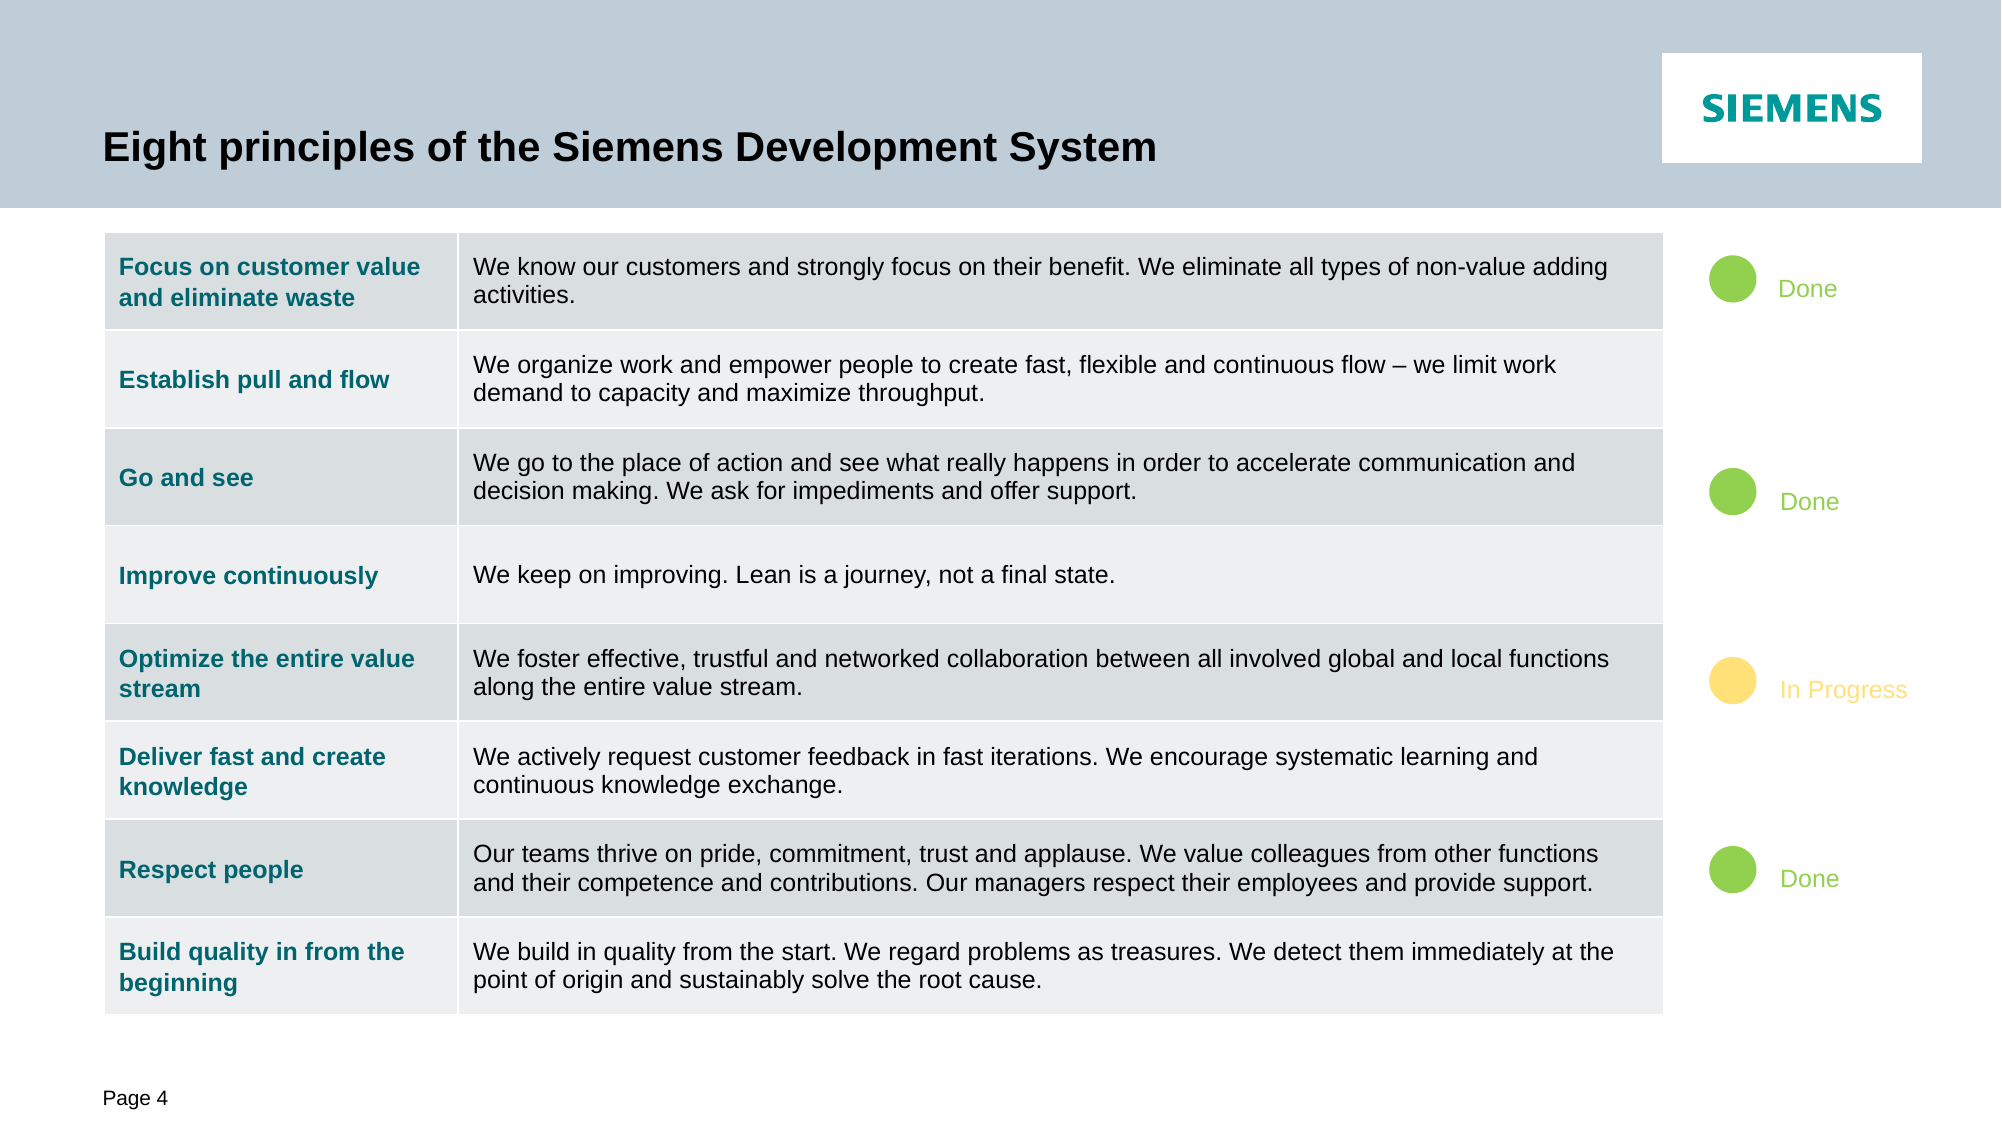

# Eight principles of the Siemens Development System
| Focus on customer value and eliminate waste | We know our customers and strongly focus on their benefit. We eliminate all types of non-value adding activities. |
| --- | --- |
| Establish pull and flow | We organize work and empower people to create fast, flexible and continuous flow – we limit work demand to capacity and maximize throughput. |
| Go and see | We go to the place of action and see what really happens in order to accelerate communication and decision making. We ask for impediments and offer support. |
| Improve continuously | We keep on improving. Lean is a journey, not a final state. |
| Optimize the entire value stream | We foster effective, trustful and networked collaboration between all involved global and local functions along the entire value stream. |
| Deliver fast and create knowledge | We actively request customer feedback in fast iterations. We encourage systematic learning and continuous knowledge exchange. |
| Respect people | Our teams thrive on pride, commitment, trust and applause. We value colleagues from other functions and their competence and contributions. Our managers respect their employees and provide support. |
| Build quality in from the beginning | We build in quality from the start. We regard problems as treasures. We detect them immediately at the point of origin and sustainably solve the root cause. |

Done

Done

In Progress

Done